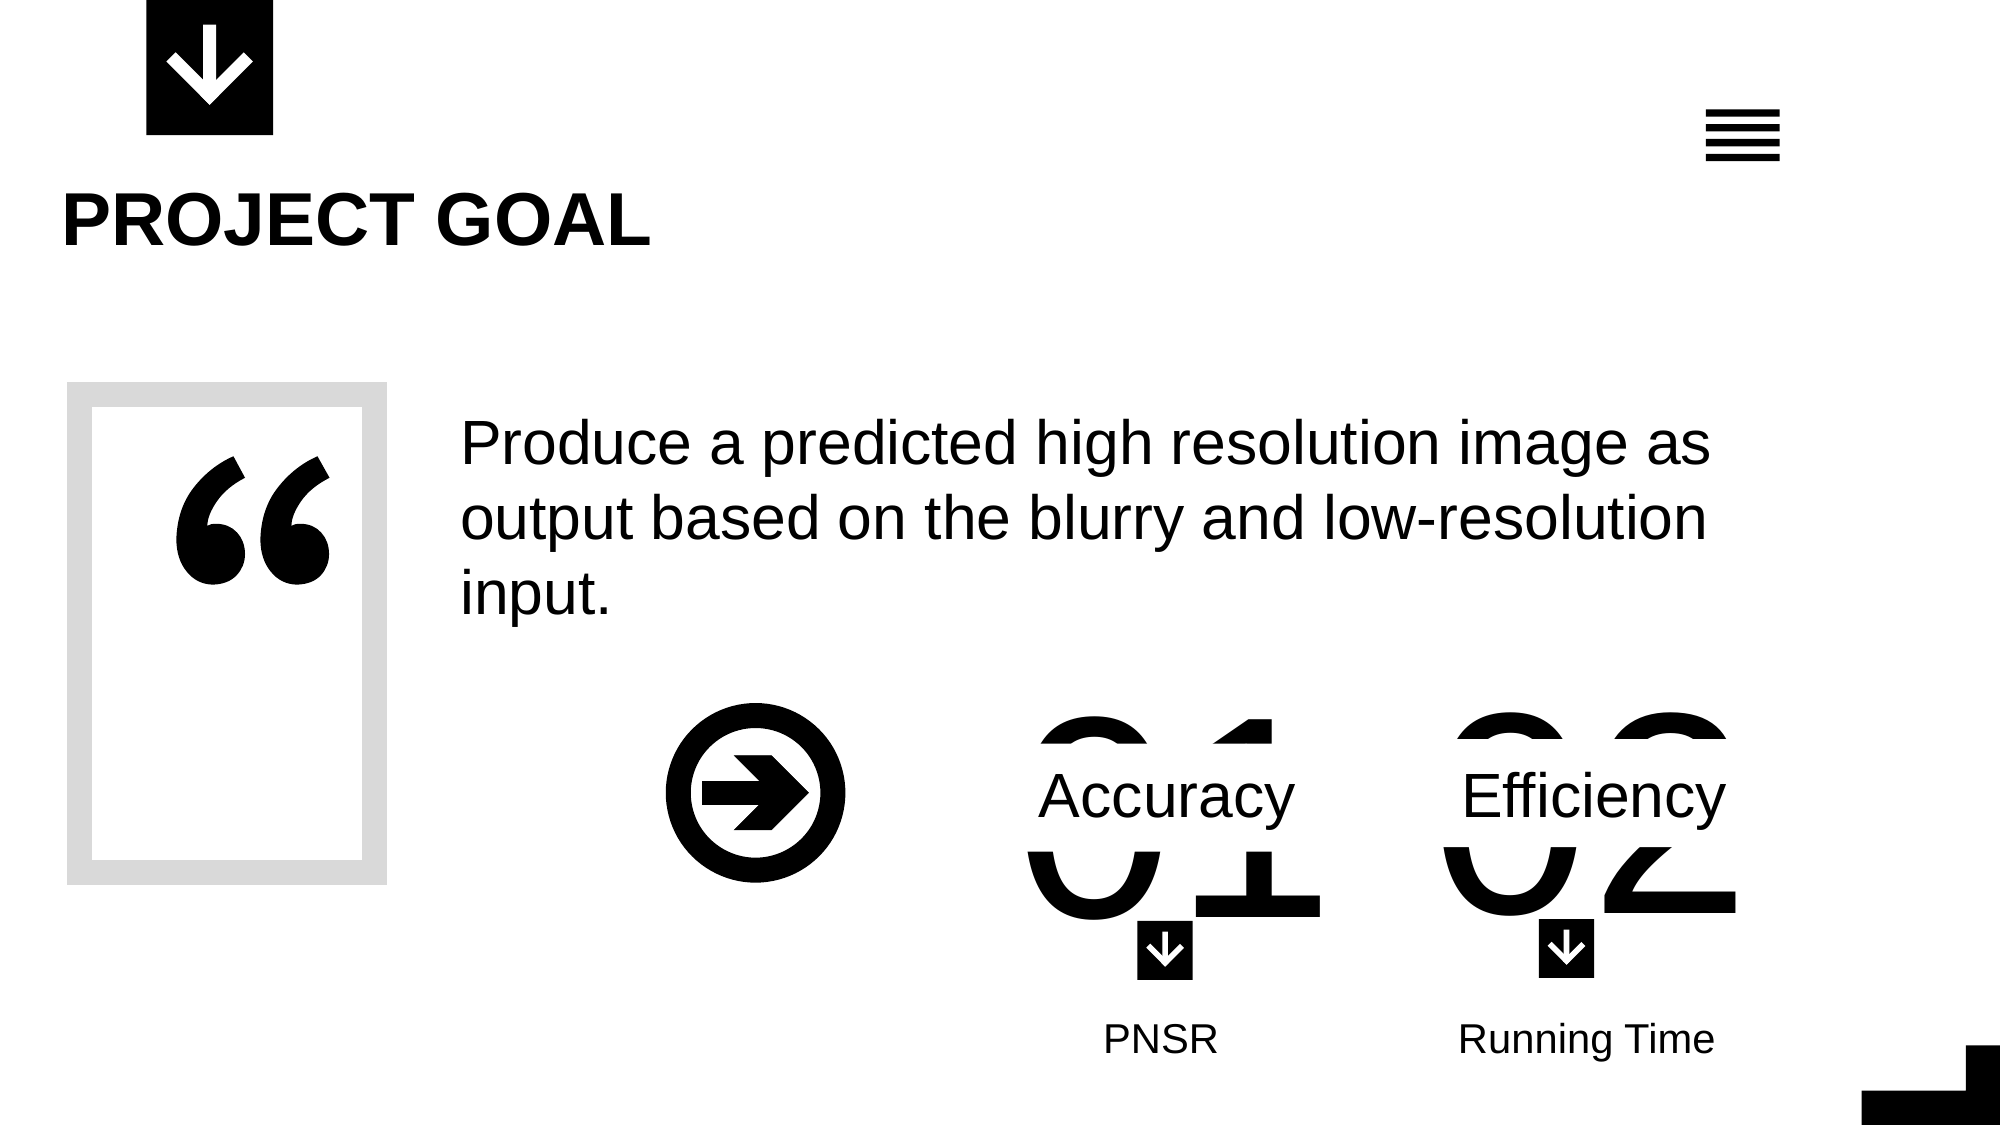

PROJECT GOAL

Produce a predicted high resolution image as output based on the blurry and low-resolution input.

02

01

Accuracy
Efficiency

PNSR
Running Time